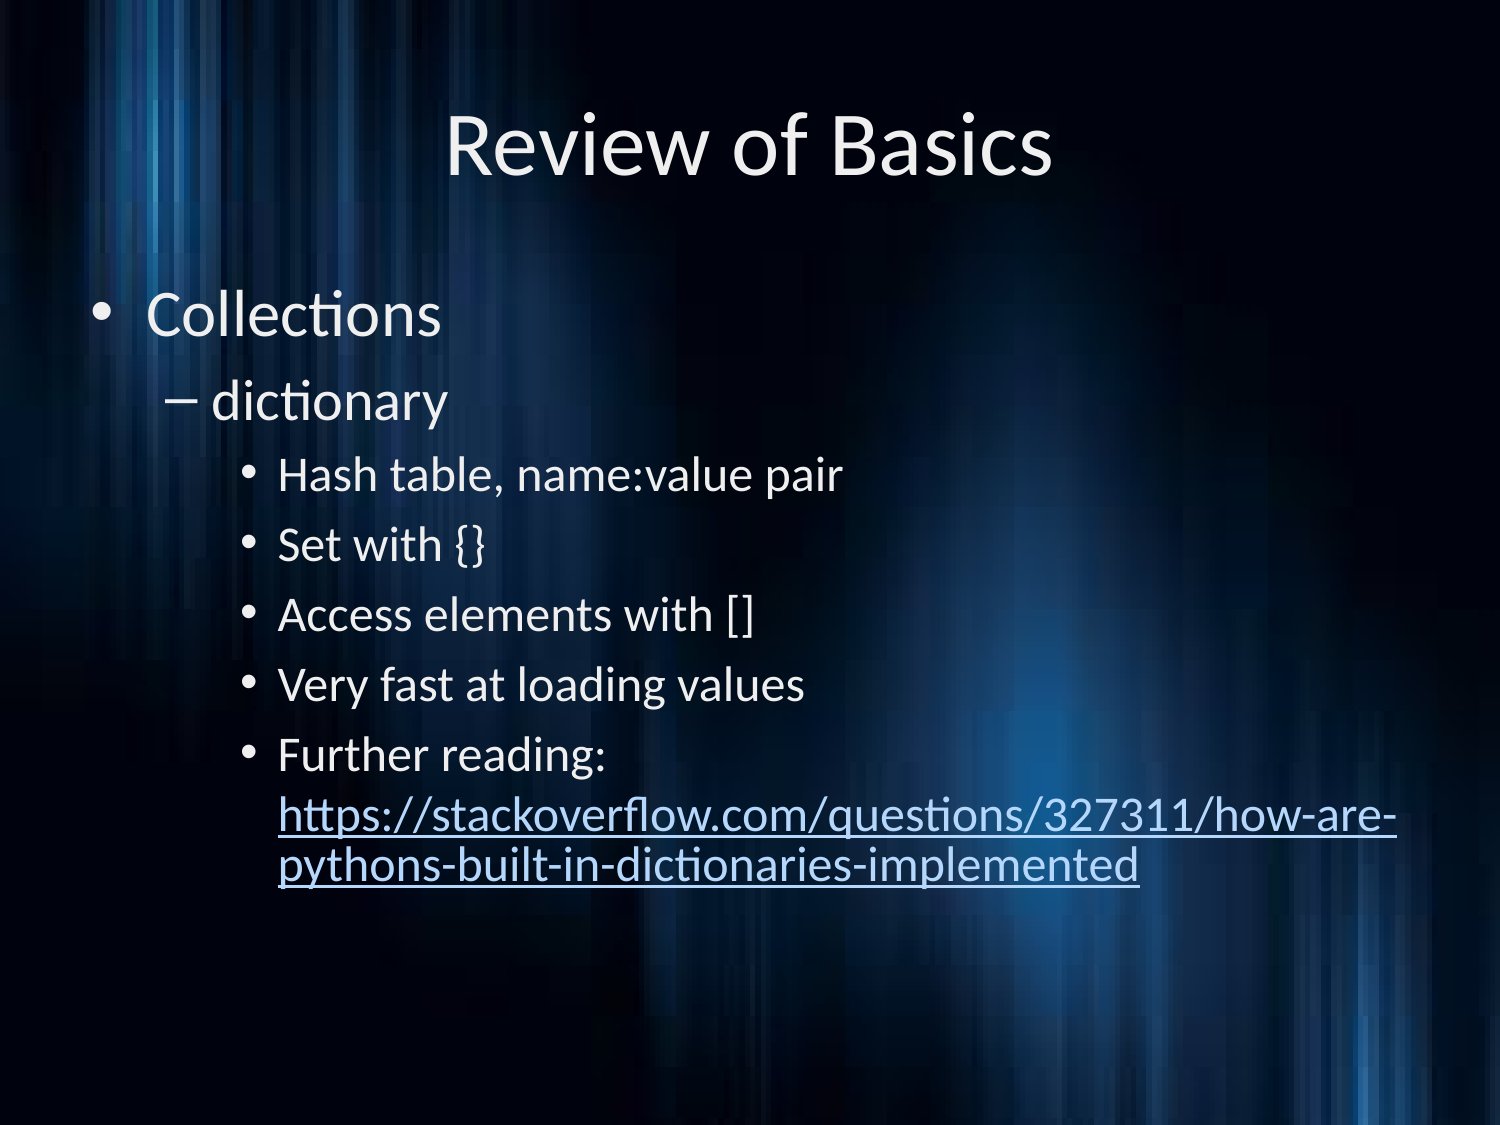

# Review of Basics
Collections
dictionary
Hash table, name:value pair
Set with {}
Access elements with []
Very fast at loading values
Further reading: https://stackoverflow.com/questions/327311/how-are-pythons-built-in-dictionaries-implemented